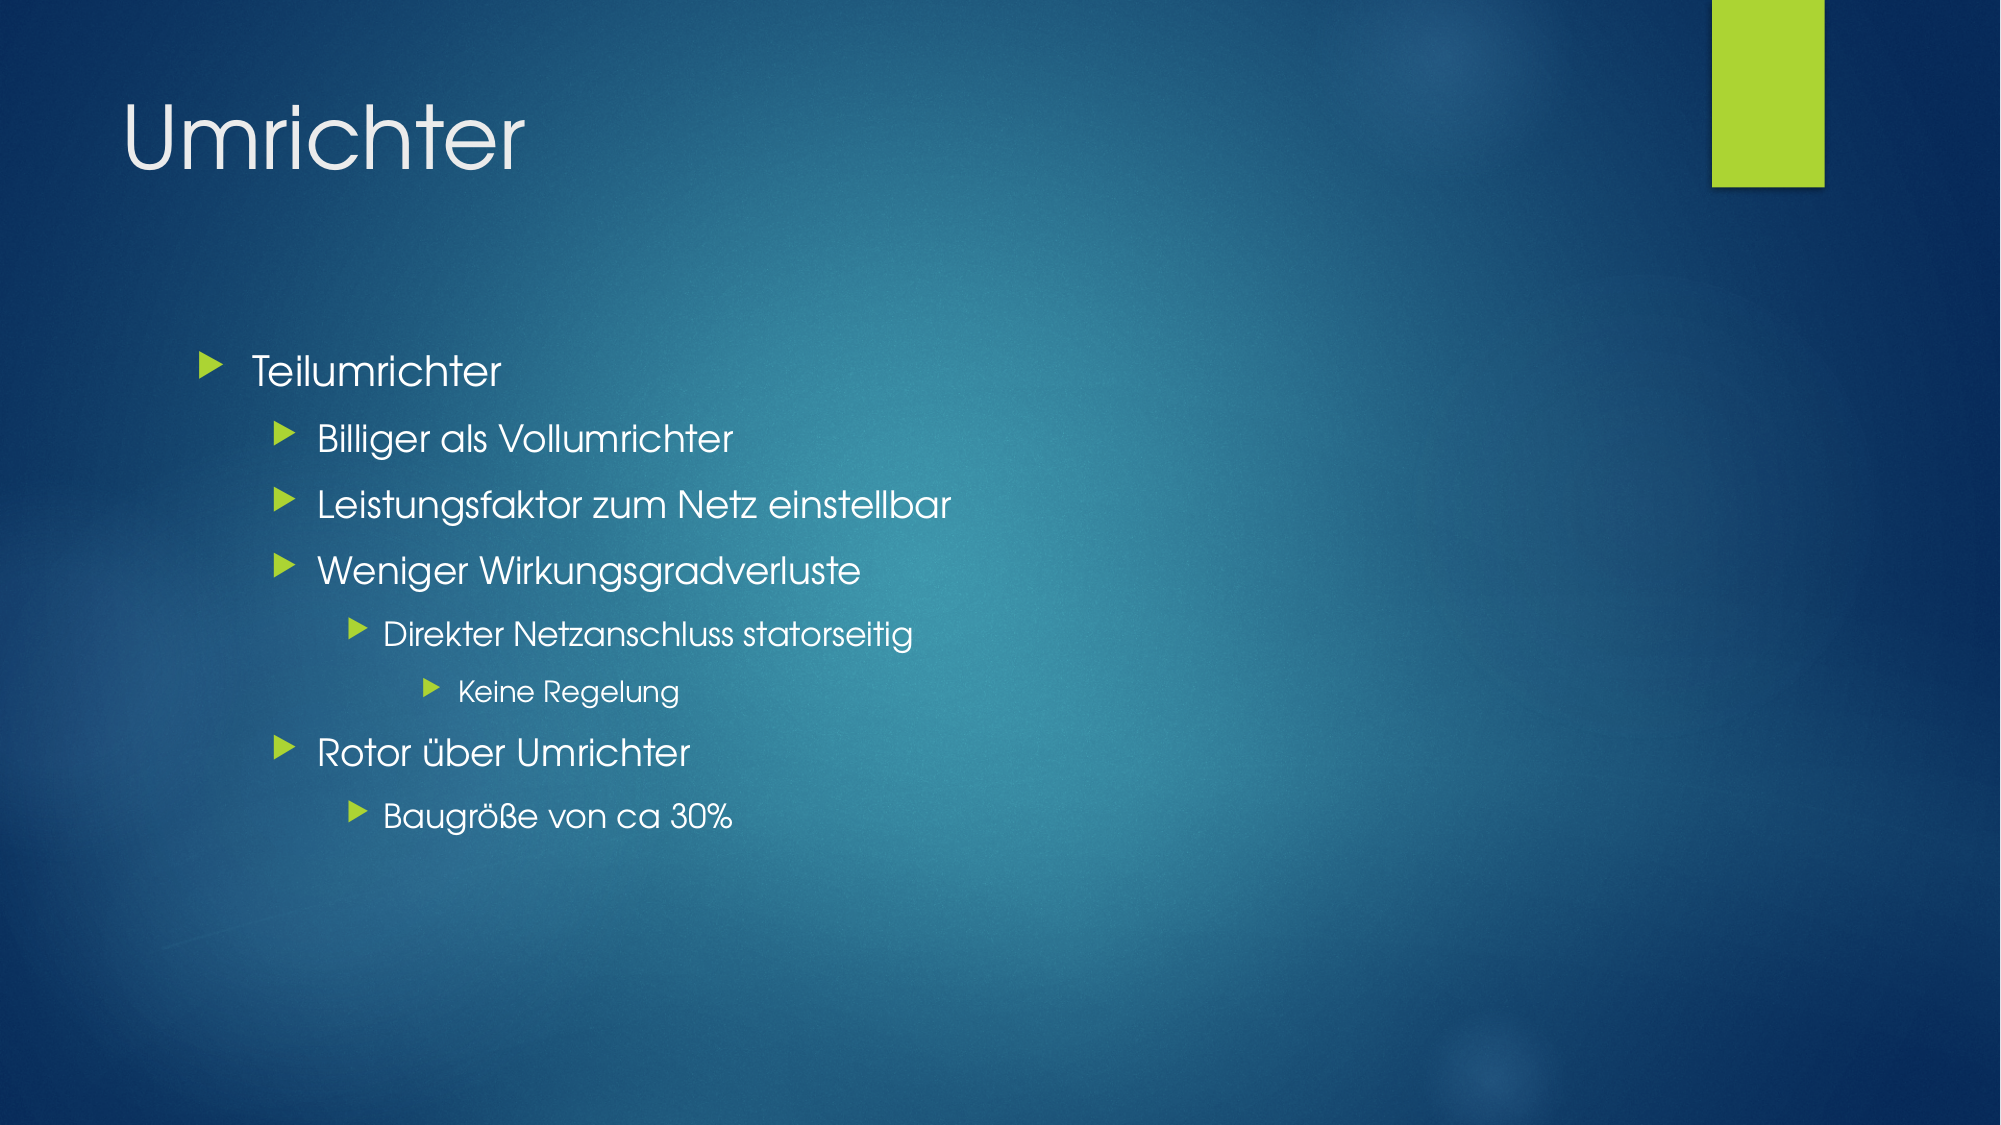

# Umrichter
Teilumrichter
Billiger als Vollumrichter
Leistungsfaktor zum Netz einstellbar
Weniger Wirkungsgradverluste
Direkter Netzanschluss statorseitig
Keine Regelung
Rotor über Umrichter
Baugröße von ca 30%